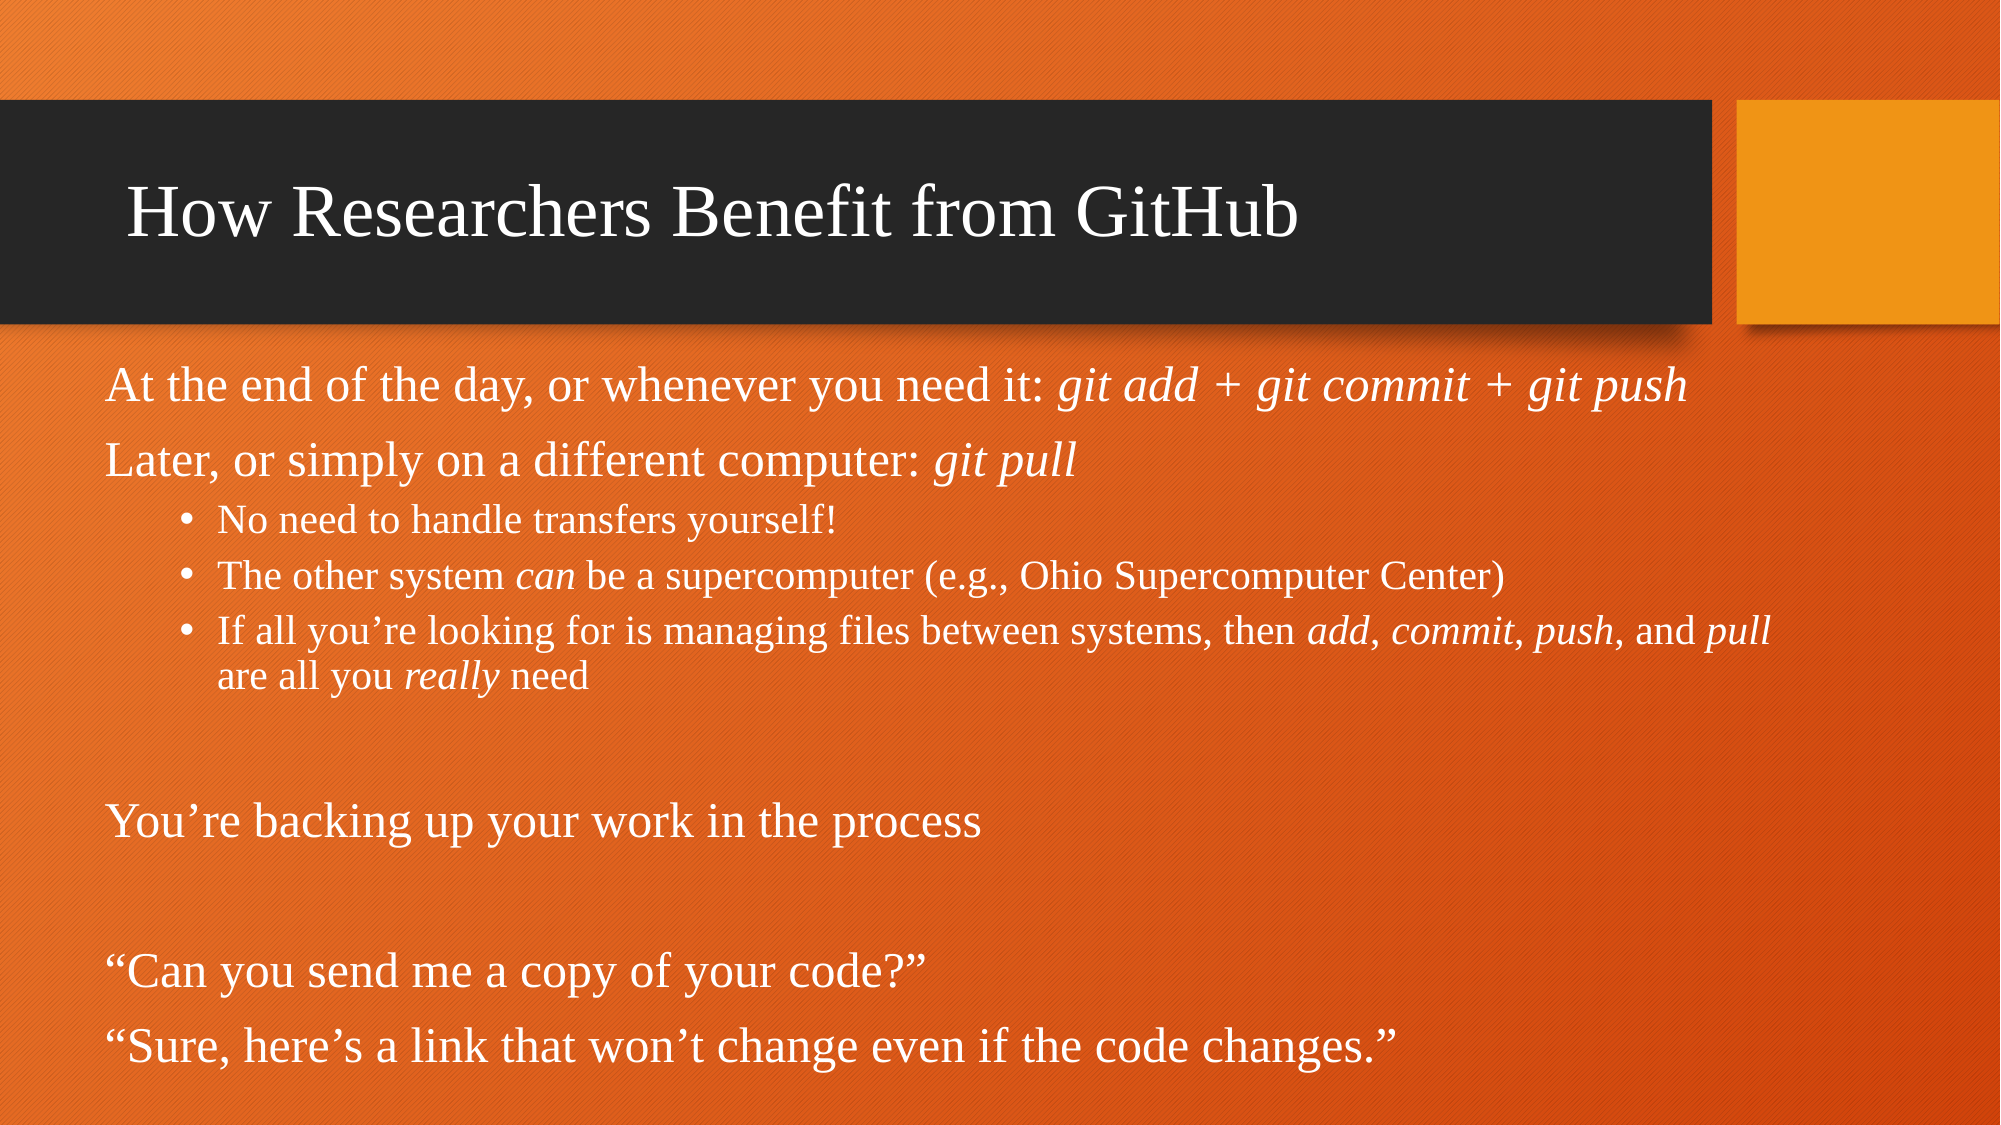

# How Researchers Benefit from GitHub
At the end of the day, or whenever you need it: git add + git commit + git push
Later, or simply on a different computer: git pull
No need to handle transfers yourself!
The other system can be a supercomputer (e.g., Ohio Supercomputer Center)
If all you’re looking for is managing files between systems, then add, commit, push, and pull are all you really need

You’re backing up your work in the process

“Can you send me a copy of your code?”
“Sure, here’s a link that won’t change even if the code changes.”